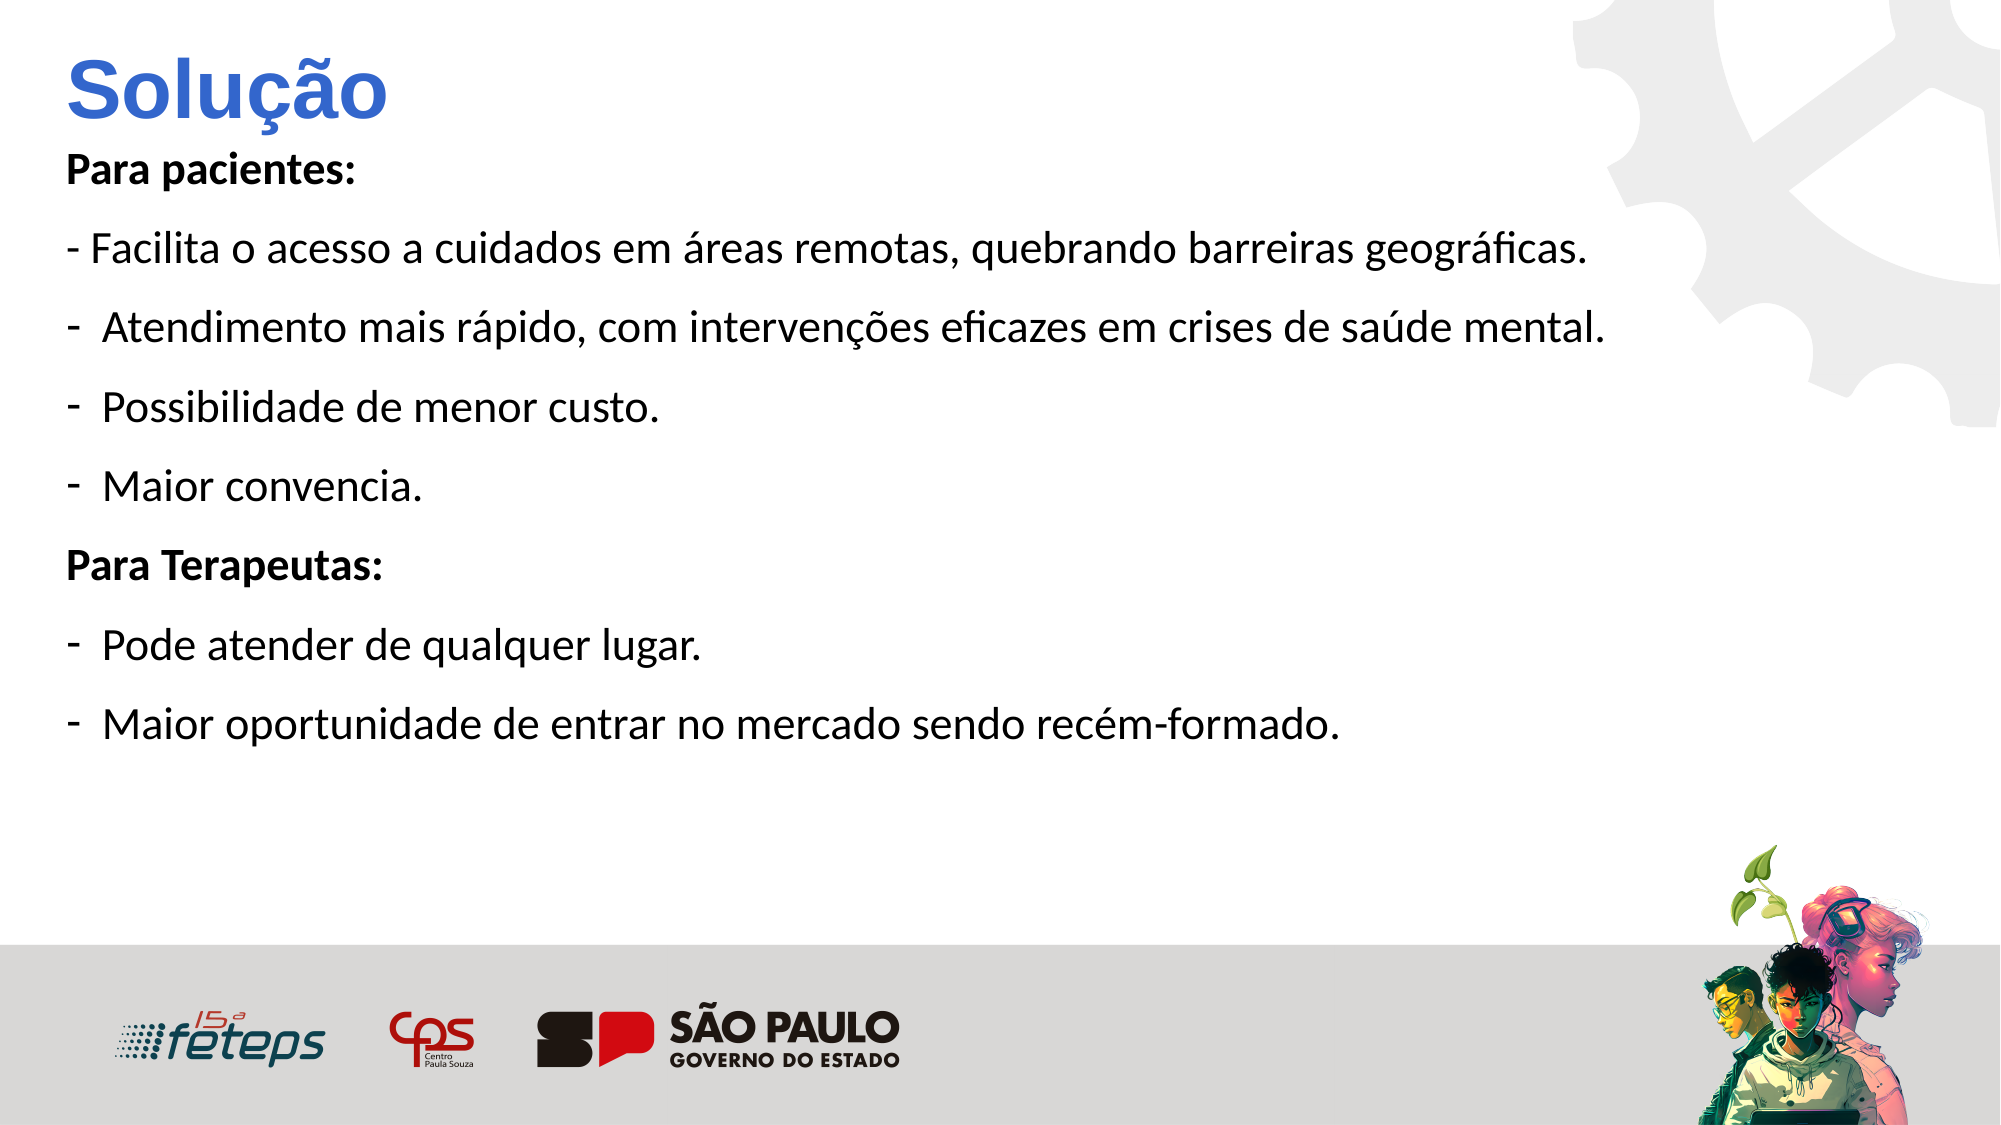

# Solução
Para pacientes:
- Facilita o acesso a cuidados em áreas remotas, quebrando barreiras geográficas.
Atendimento mais rápido, com intervenções eficazes em crises de saúde mental.
Possibilidade de menor custo.
Maior convencia.
Para Terapeutas:
Pode atender de qualquer lugar.
Maior oportunidade de entrar no mercado sendo recém-formado.